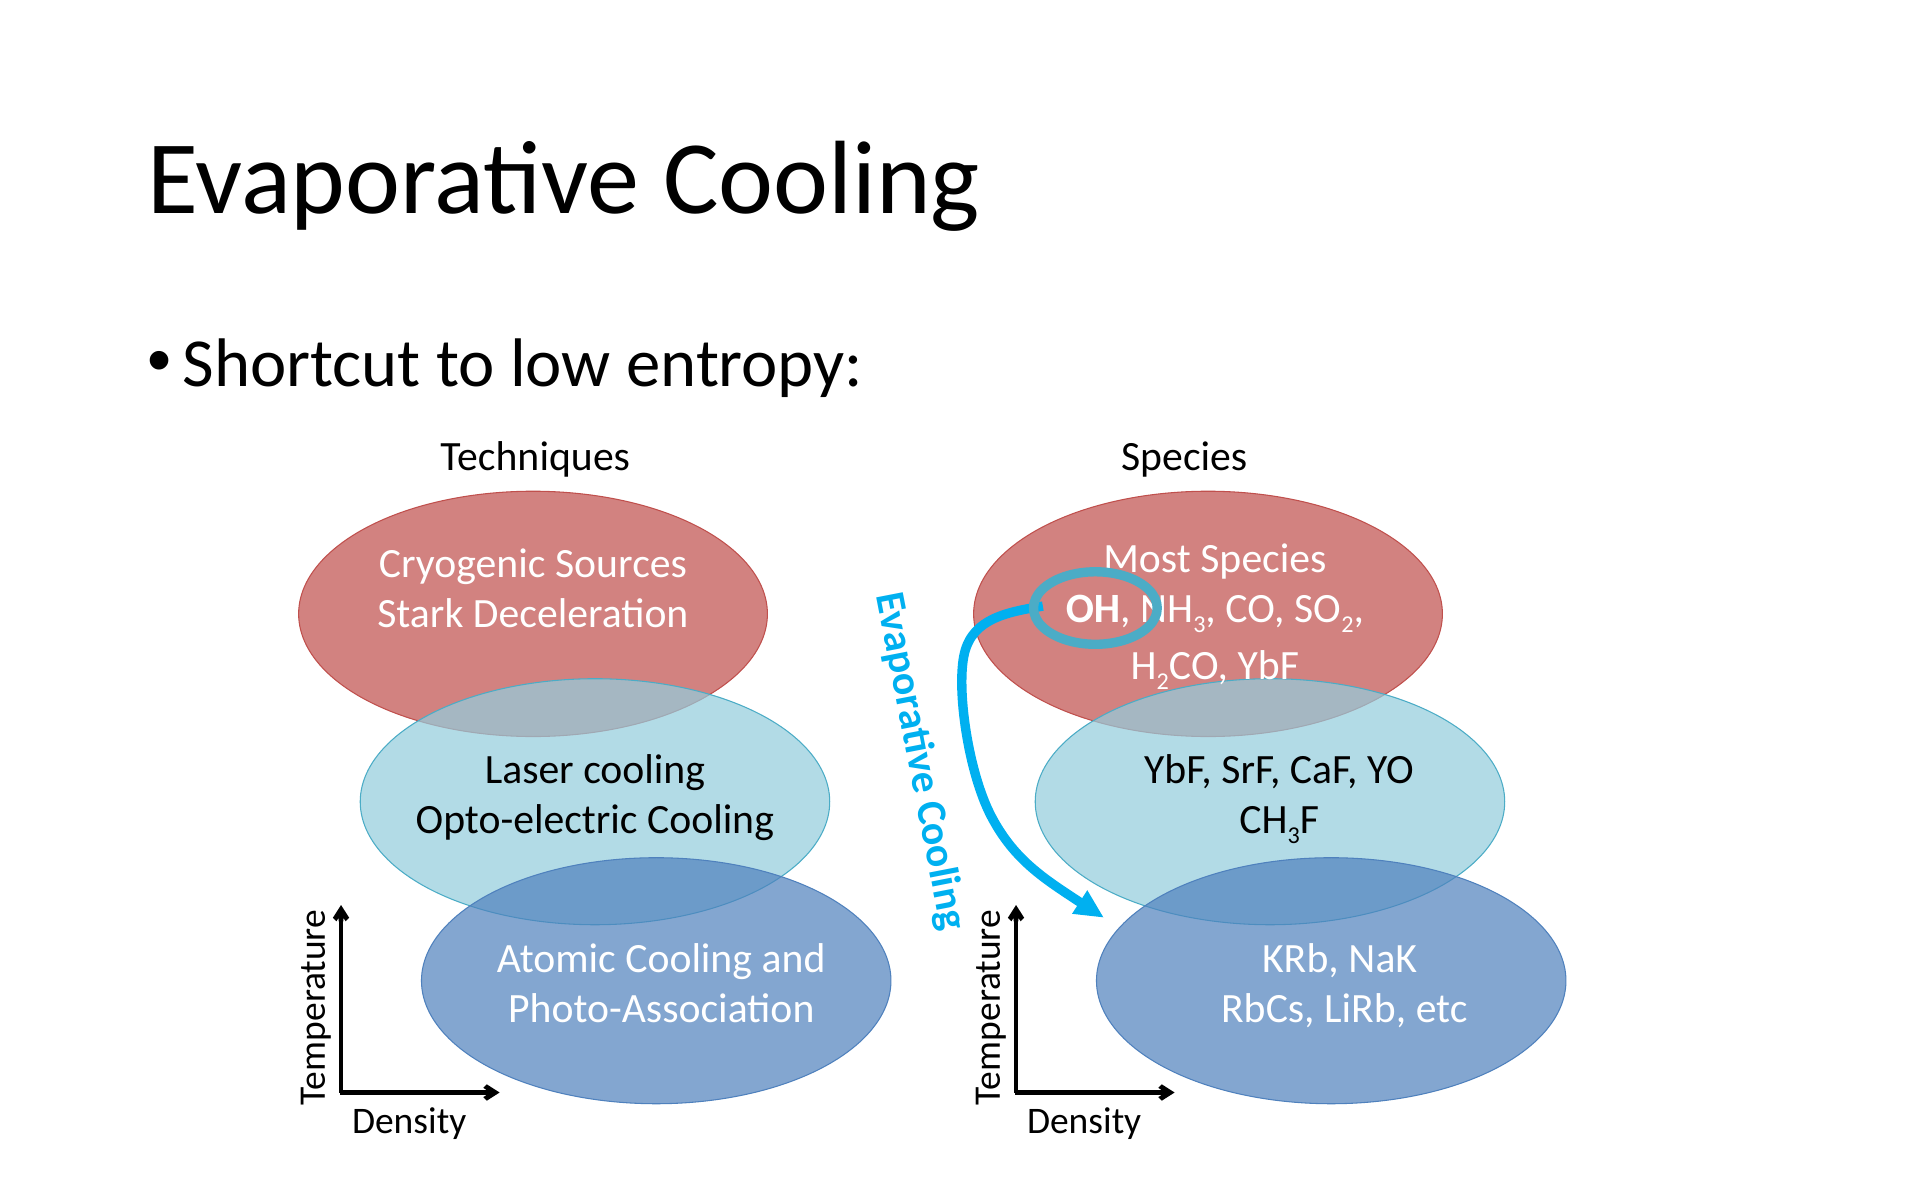

# Evaporative Cooling
Shortcut to low entropy:
Techniques
Species

Temperature
Density

Temperature
Density
Most Species
OH, NH3, CO, SO2, H2CO, YbF
Cryogenic Sources
Stark Deceleration

Evaporative Cooling
Laser cooling
Opto-electric Cooling
YbF, SrF, CaF, YO
CH3F
Atomic Cooling and Photo-Association
KRb, NaK
RbCs, LiRb, etc